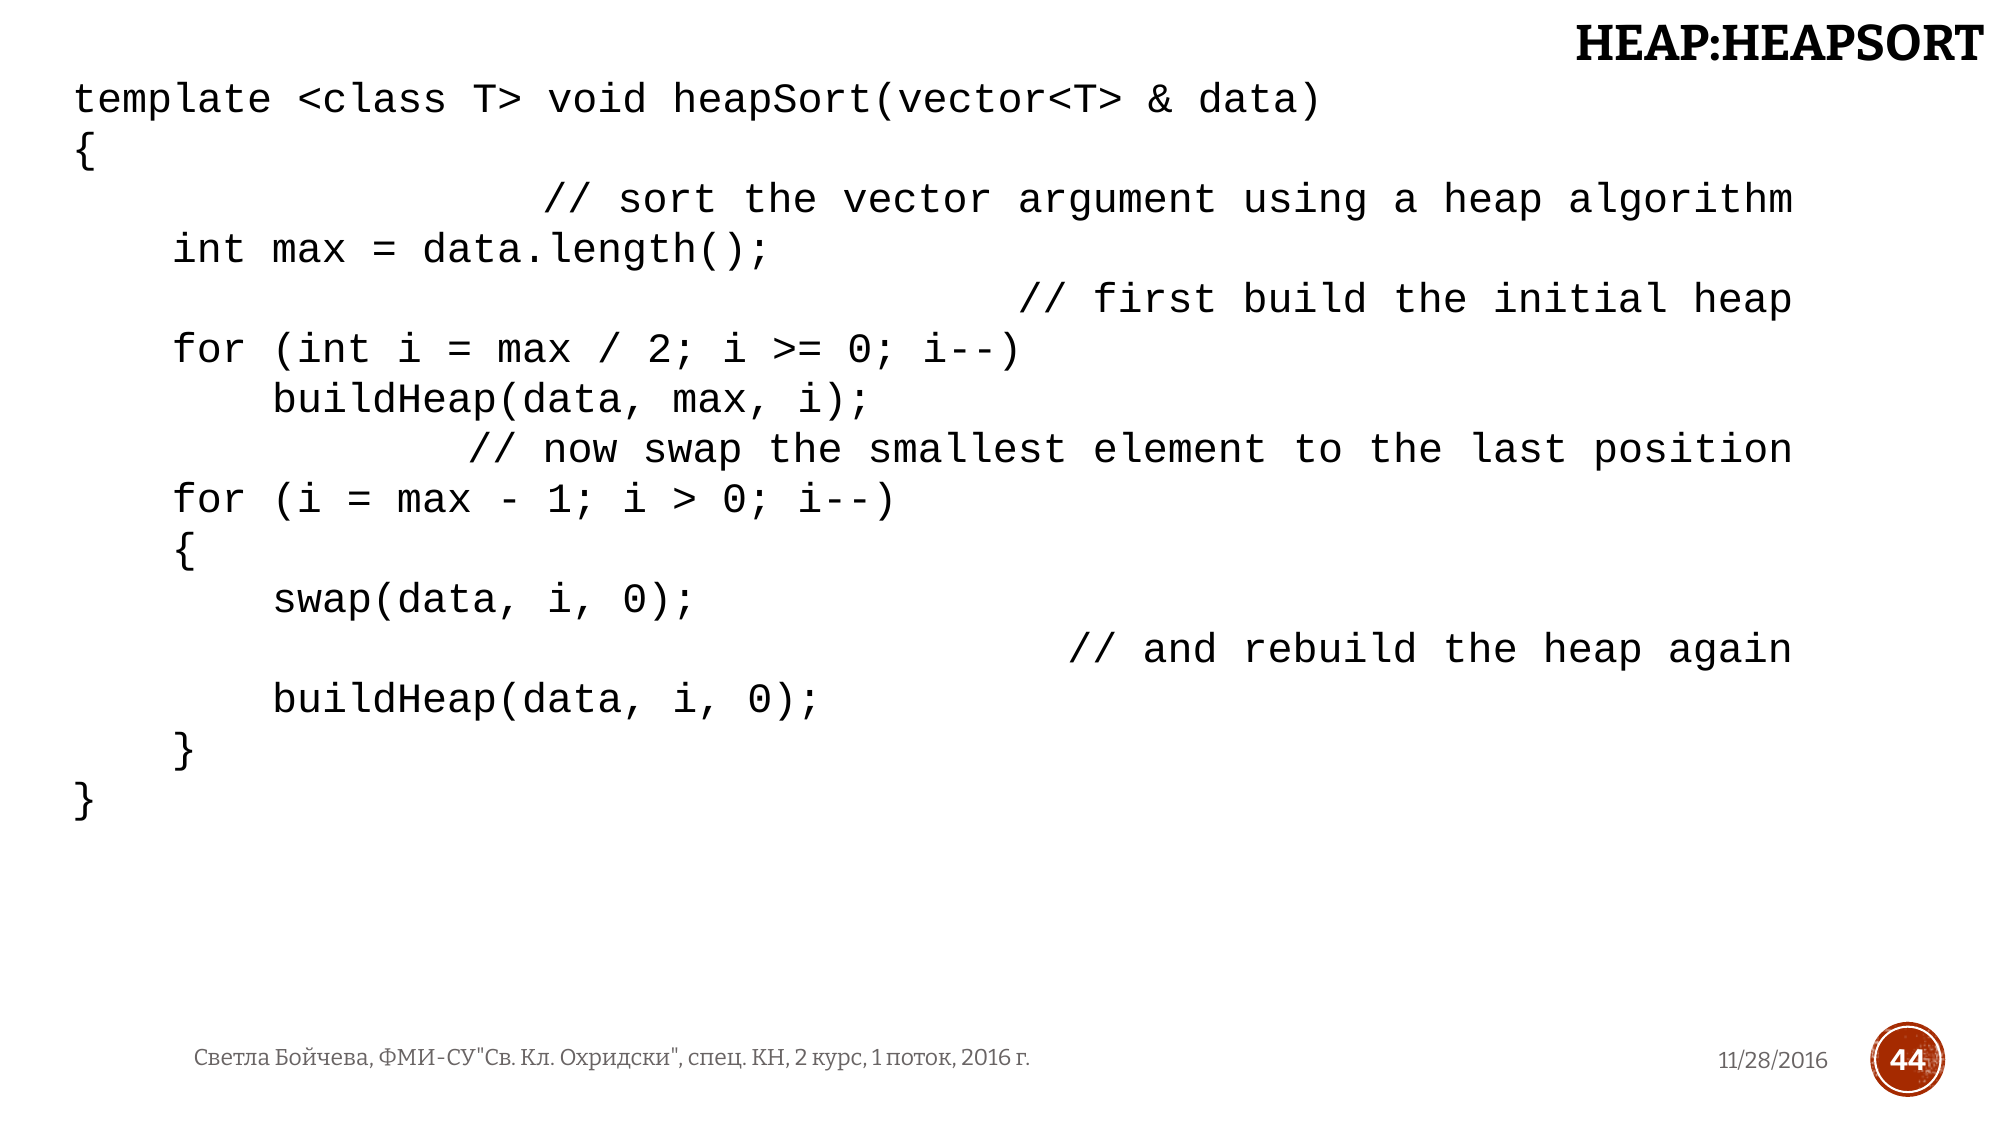

# Heap:heapSort
template <class T> void heapSort(vector<T> & data)
{
    // sort the vector argument using a heap algorithm
    int max = data.length();
    // first build the initial heap
    for (int i = max / 2; i >= 0; i--)
        buildHeap(data, max, i);
    // now swap the smallest element to the last position
    for (i = max - 1; i > 0; i--)
    {
        swap(data, i, 0);
        // and rebuild the heap again
        buildHeap(data, i, 0);
    }
}
Светла Бойчева, ФМИ-СУ"Св. Кл. Охридски", спец. КН, 2 курс, 1 поток, 2016 г.
11/28/2016
44